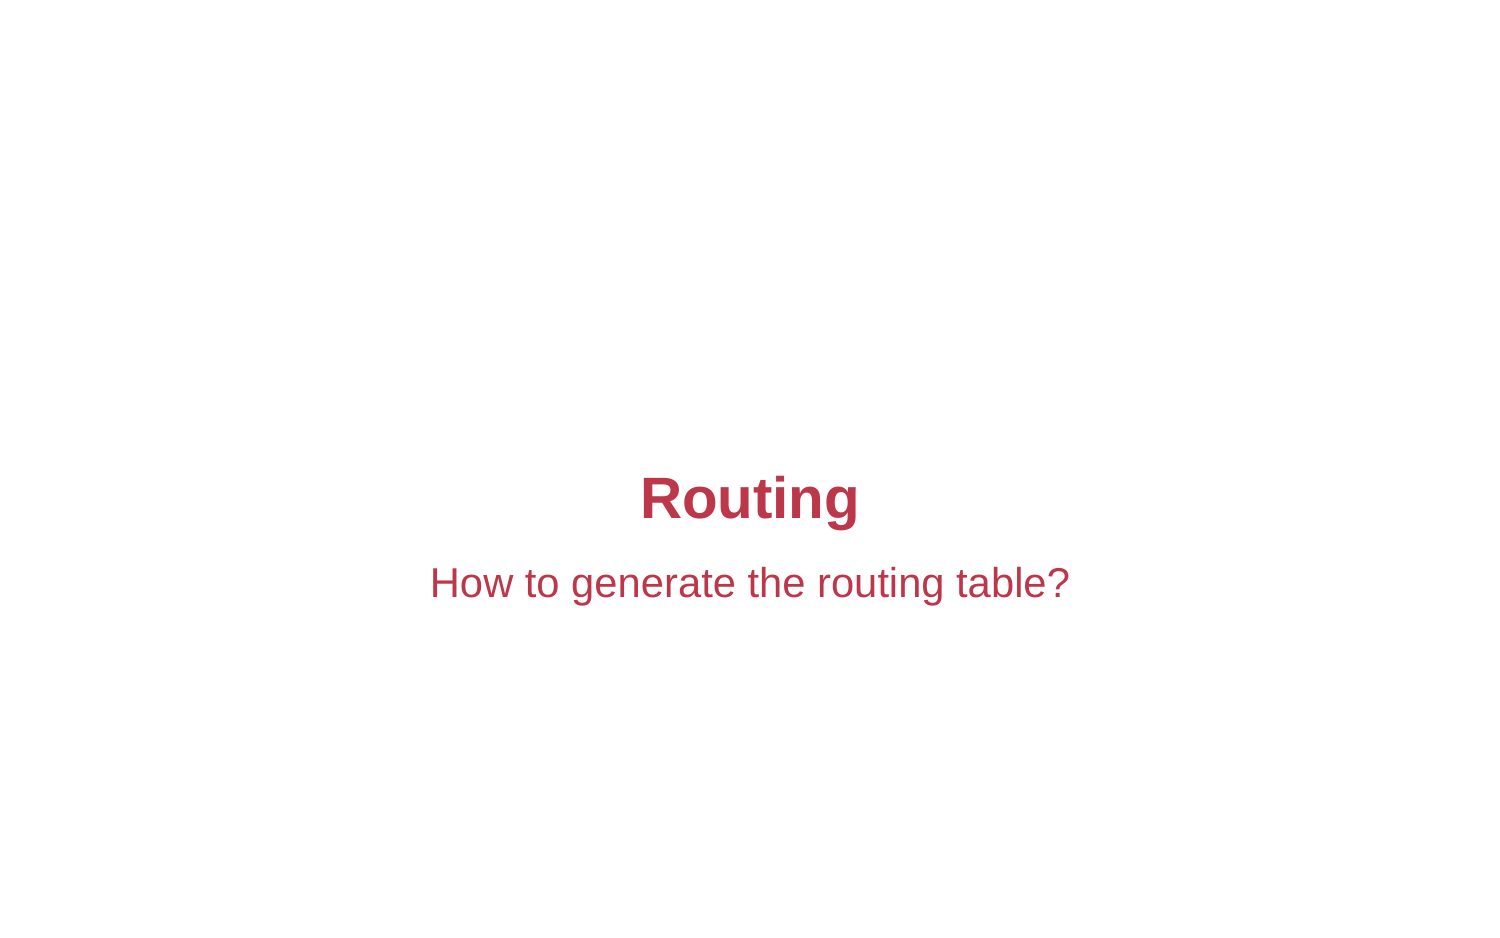

#
Routing
How to generate the routing table?